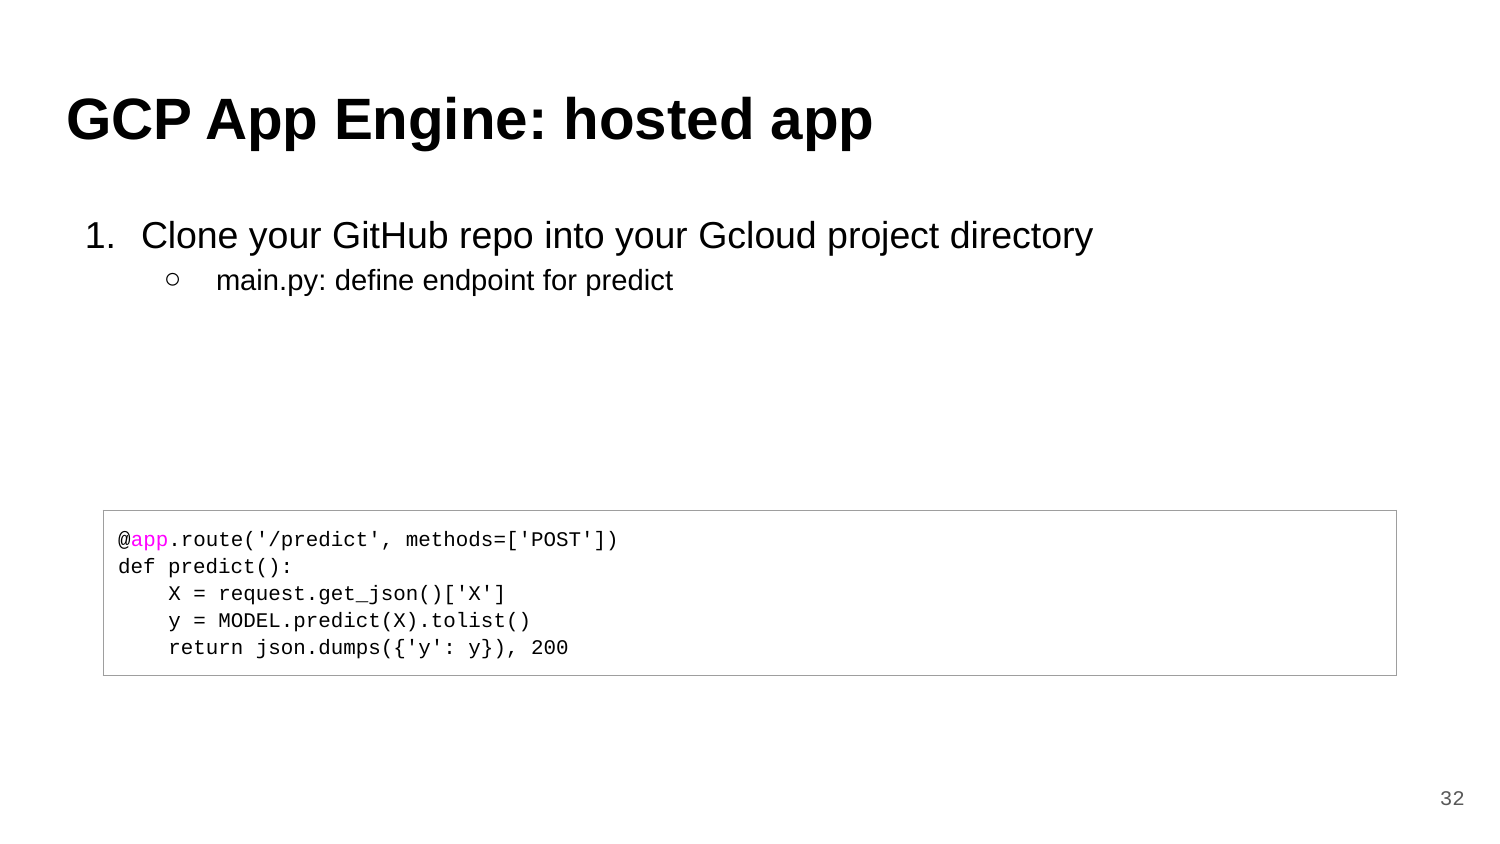

# GCP App Engine: hosted app
Clone your GitHub repo into your Gcloud project directory
main.py: define endpoint for predict

| @app.route('/predict', methods=['POST']) def predict(): X = request.get\_json()['X'] y = MODEL.predict(X).tolist() return json.dumps({'y': y}), 200 |
| --- |
32